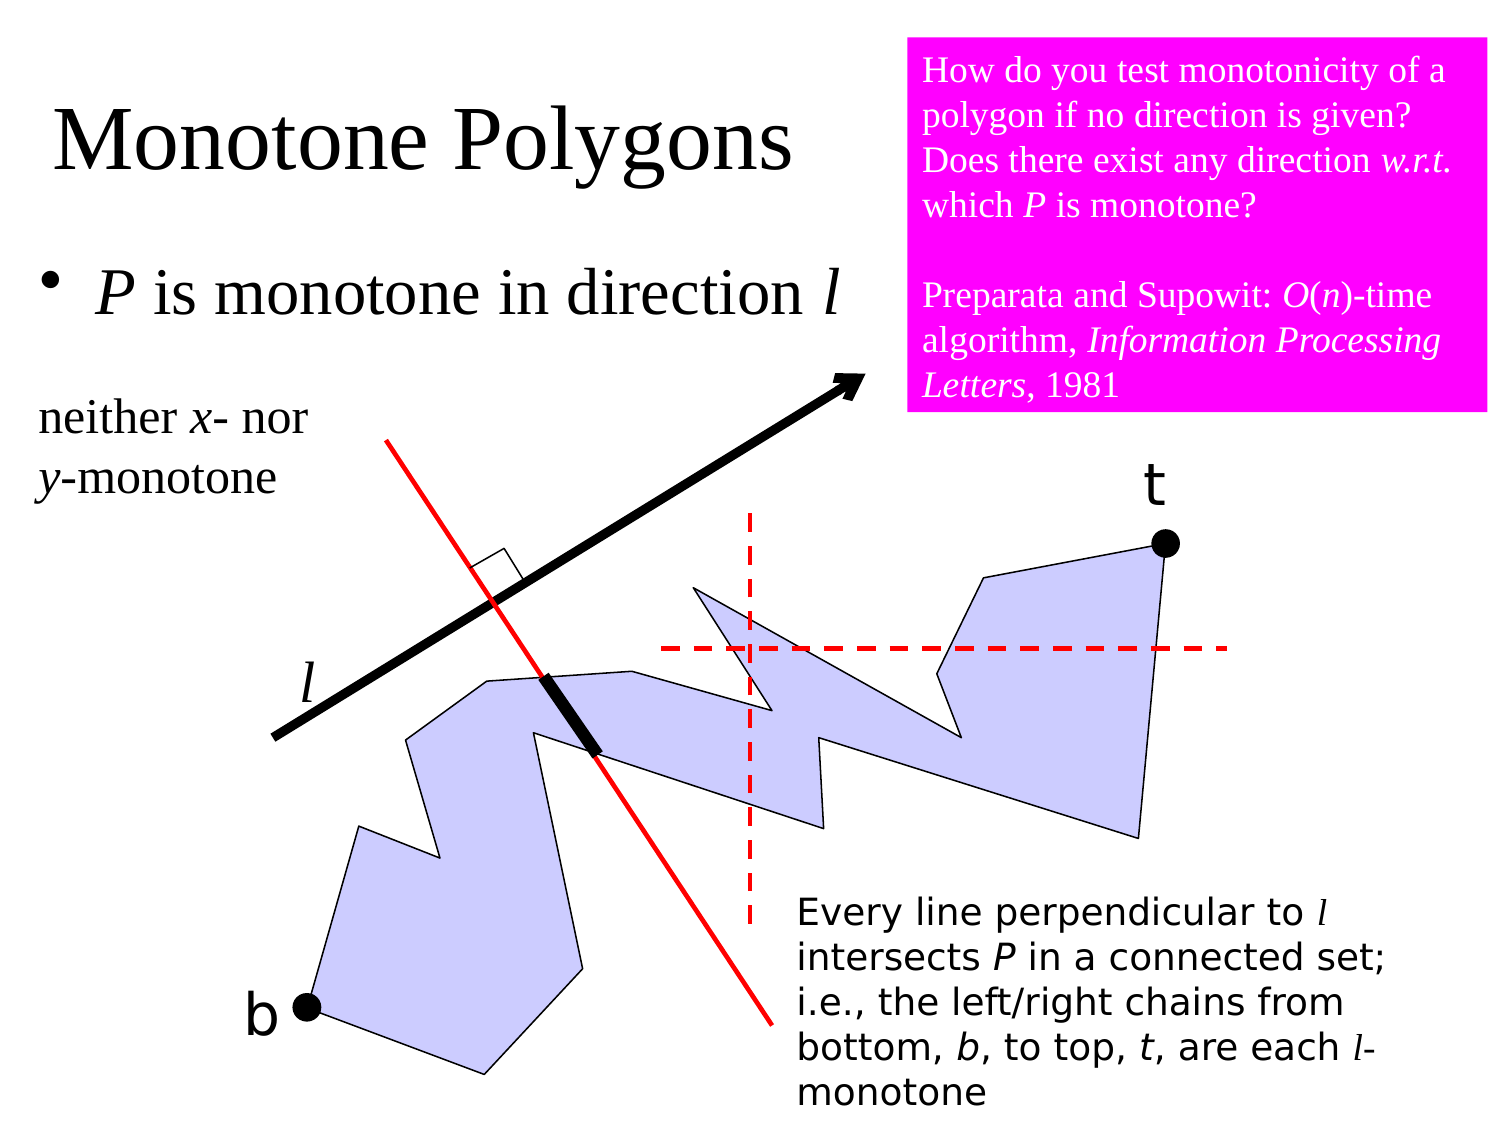

How do you test monotonicity of a polygon if no direction is given? Does there exist any direction w.r.t. which P is monotone?

Preparata and Supowit: O(n)-time algorithm, Information Processing Letters, 1981
# Monotone Polygons
P is monotone in direction l
l
neither x- nor y-monotone
t

b

Every line perpendicular to l intersects P in a connected set; i.e., the left/right chains from bottom, b, to top, t, are each l-monotone